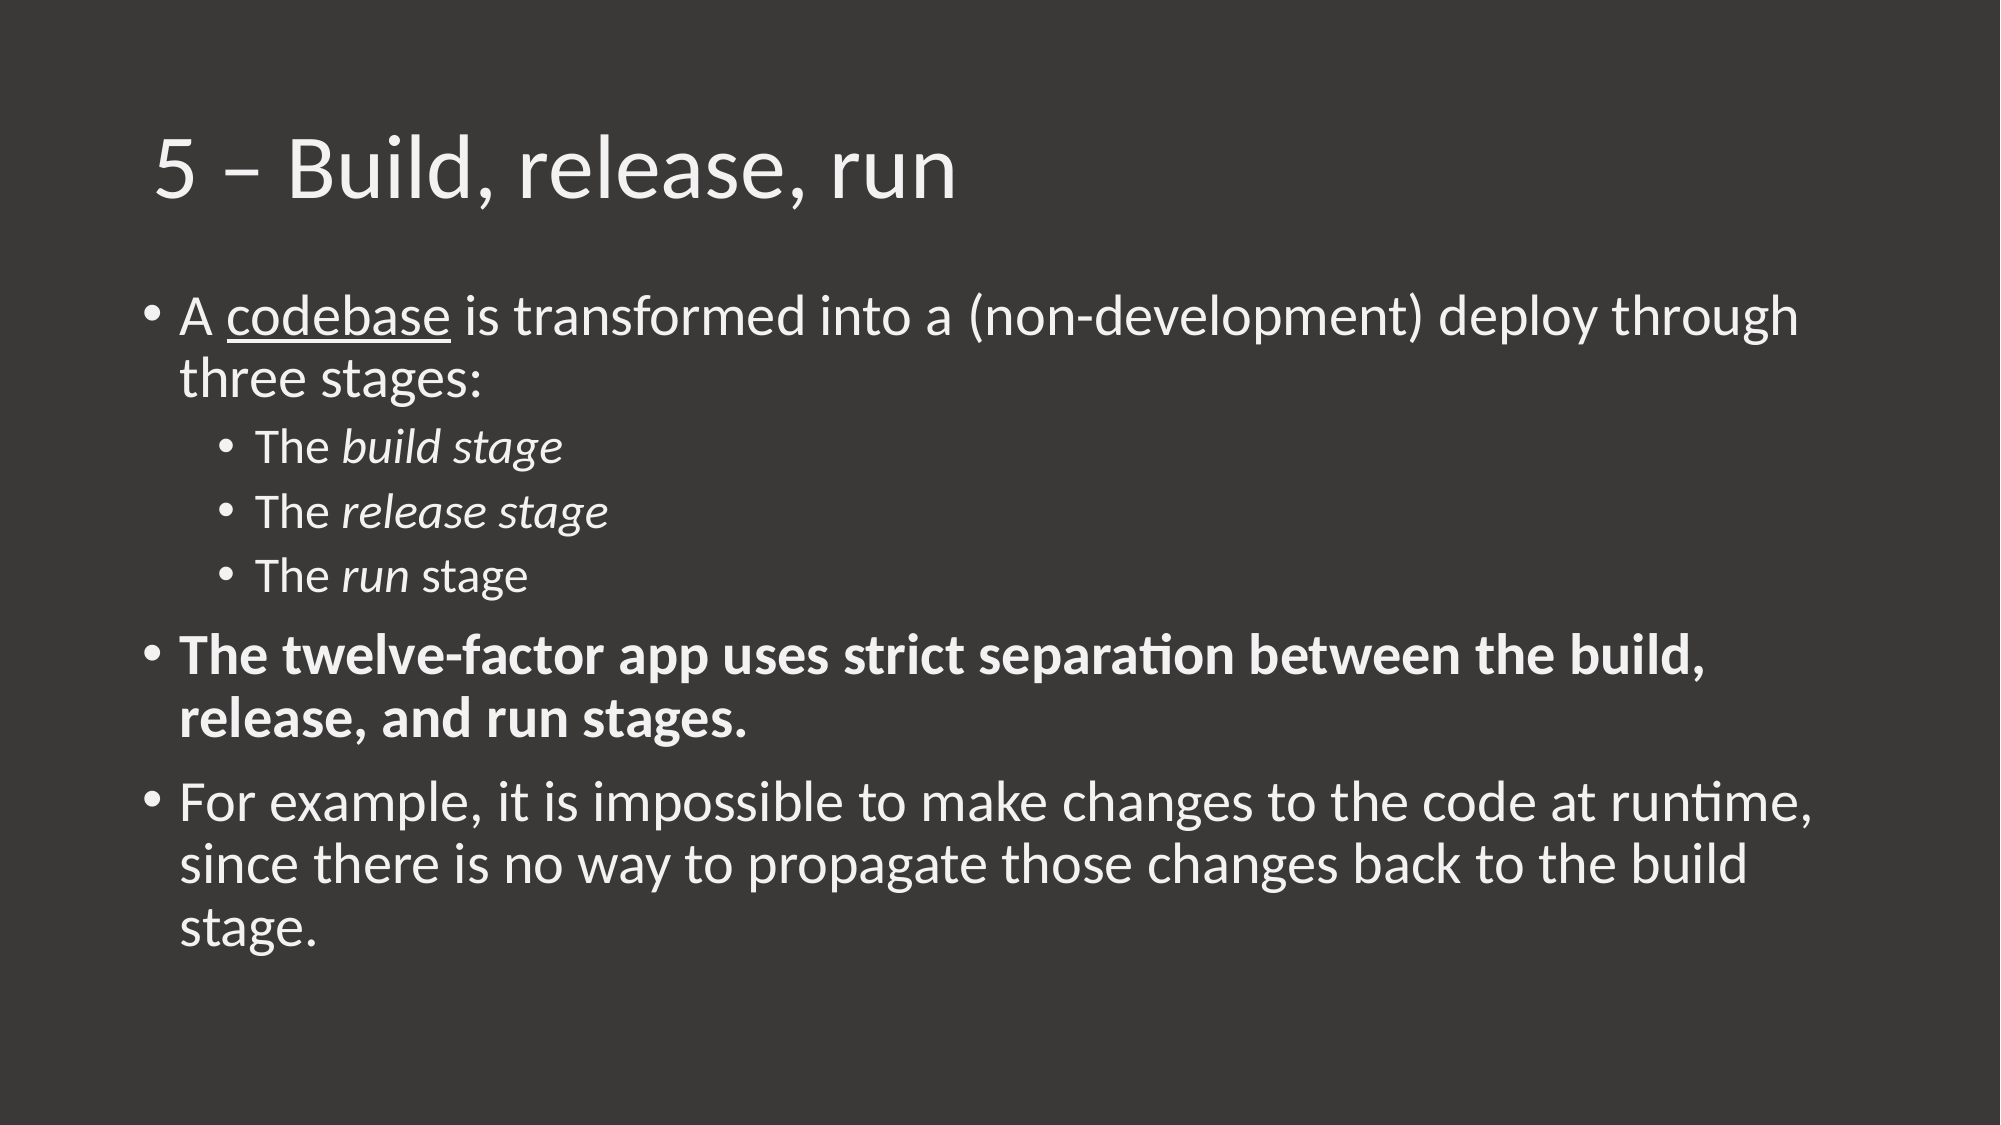

# 5 – Build, release, run
A codebase is transformed into a (non-development) deploy through three stages:
The build stage
The release stage
The run stage
The twelve-factor app uses strict separation between the build, release, and run stages.
For example, it is impossible to make changes to the code at runtime, since there is no way to propagate those changes back to the build stage.